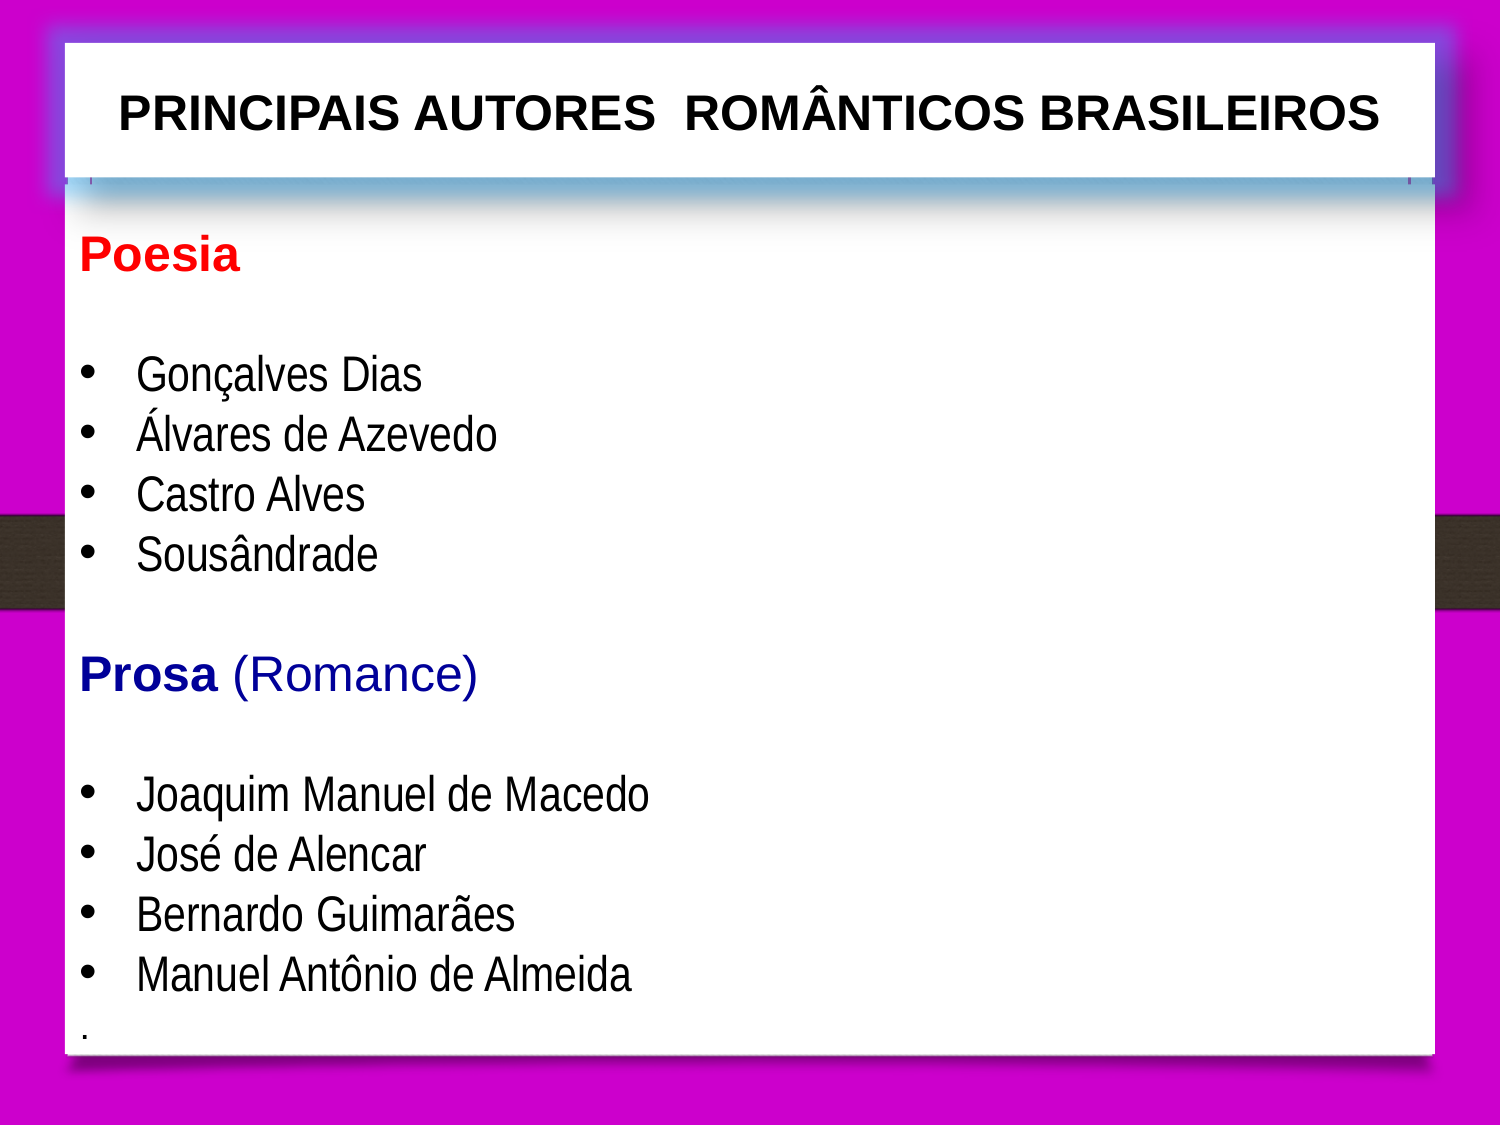

PRINCIPAIS AUTORES  ROMÂNTICOS BRASILEIROS

Poesia

Gonçalves Dias
Álvares de Azevedo
Castro Alves
Sousândrade

Prosa (Romance)

Joaquim Manuel de Macedo
José de Alencar
Bernardo Guimarães
Manuel Antônio de Almeida
.